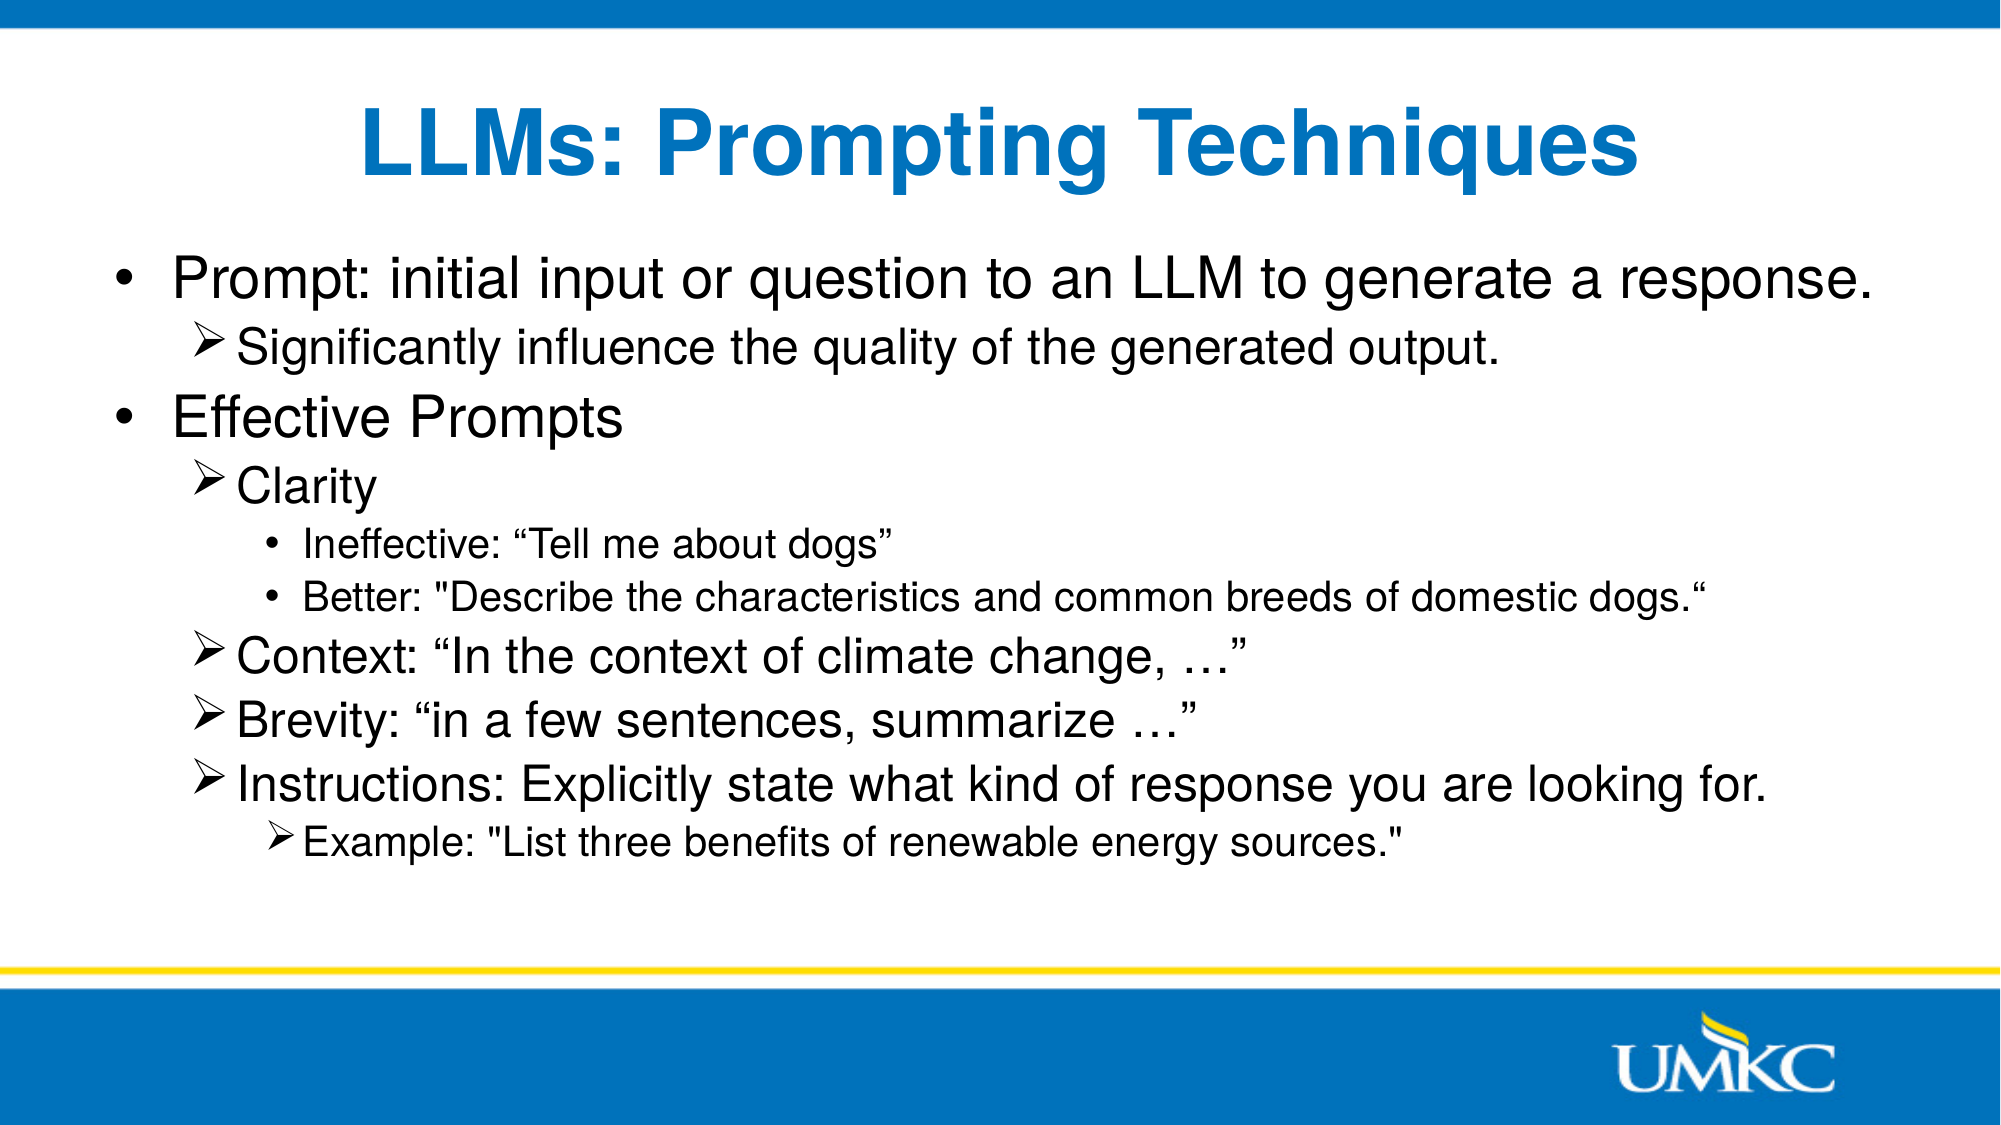

# LLMs: Prompting Techniques
Prompt: initial input or question to an LLM to generate a response.
Significantly influence the quality of the generated output.
Effective Prompts
Clarity
Ineffective: “Tell me about dogs”
Better: "Describe the characteristics and common breeds of domestic dogs.“
Context: “In the context of climate change, …”
Brevity: “in a few sentences, summarize …”
Instructions: Explicitly state what kind of response you are looking for.
Example: "List three benefits of renewable energy sources."